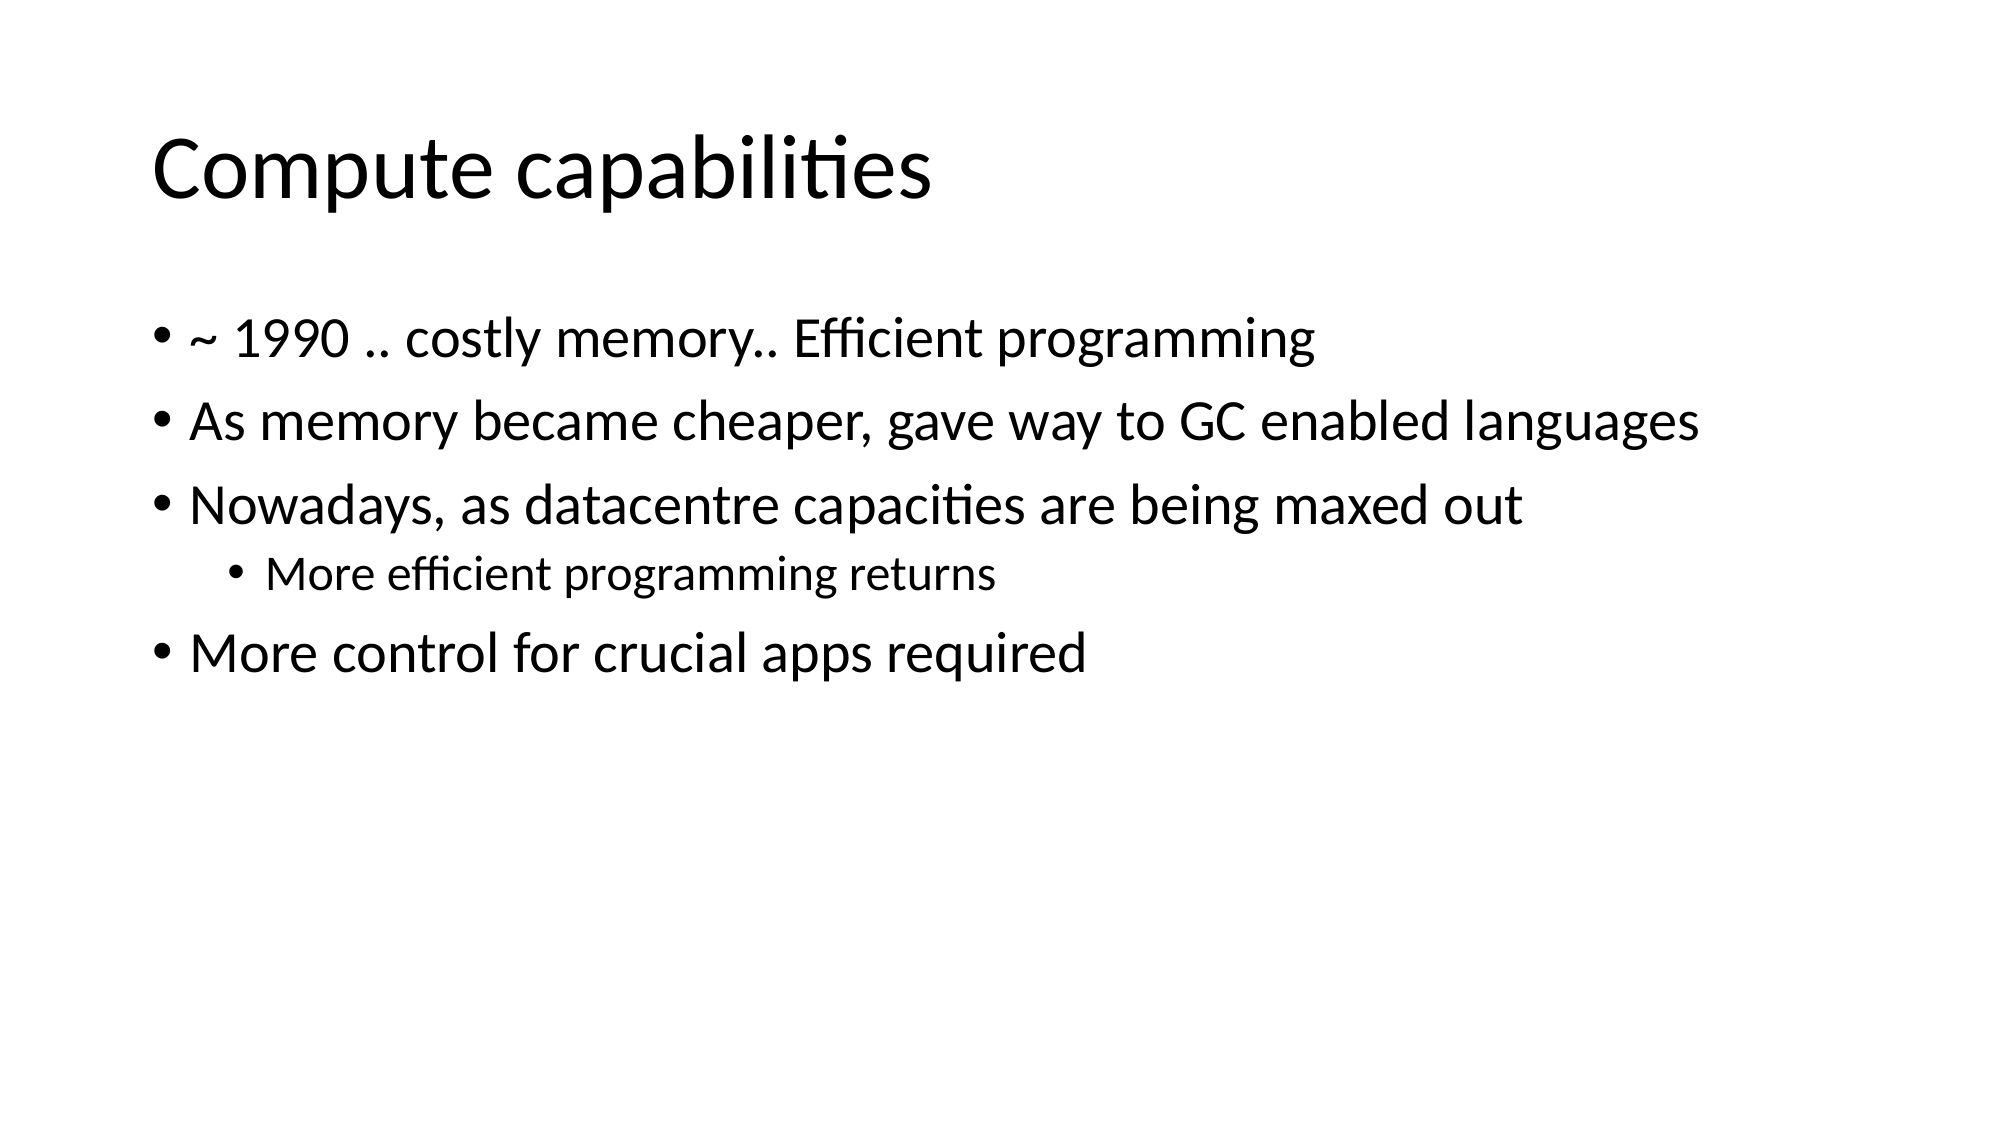

# Compute capabilities
~ 1990 .. costly memory.. Efficient programming
As memory became cheaper, gave way to GC enabled languages
Nowadays, as datacentre capacities are being maxed out
More efficient programming returns
More control for crucial apps required